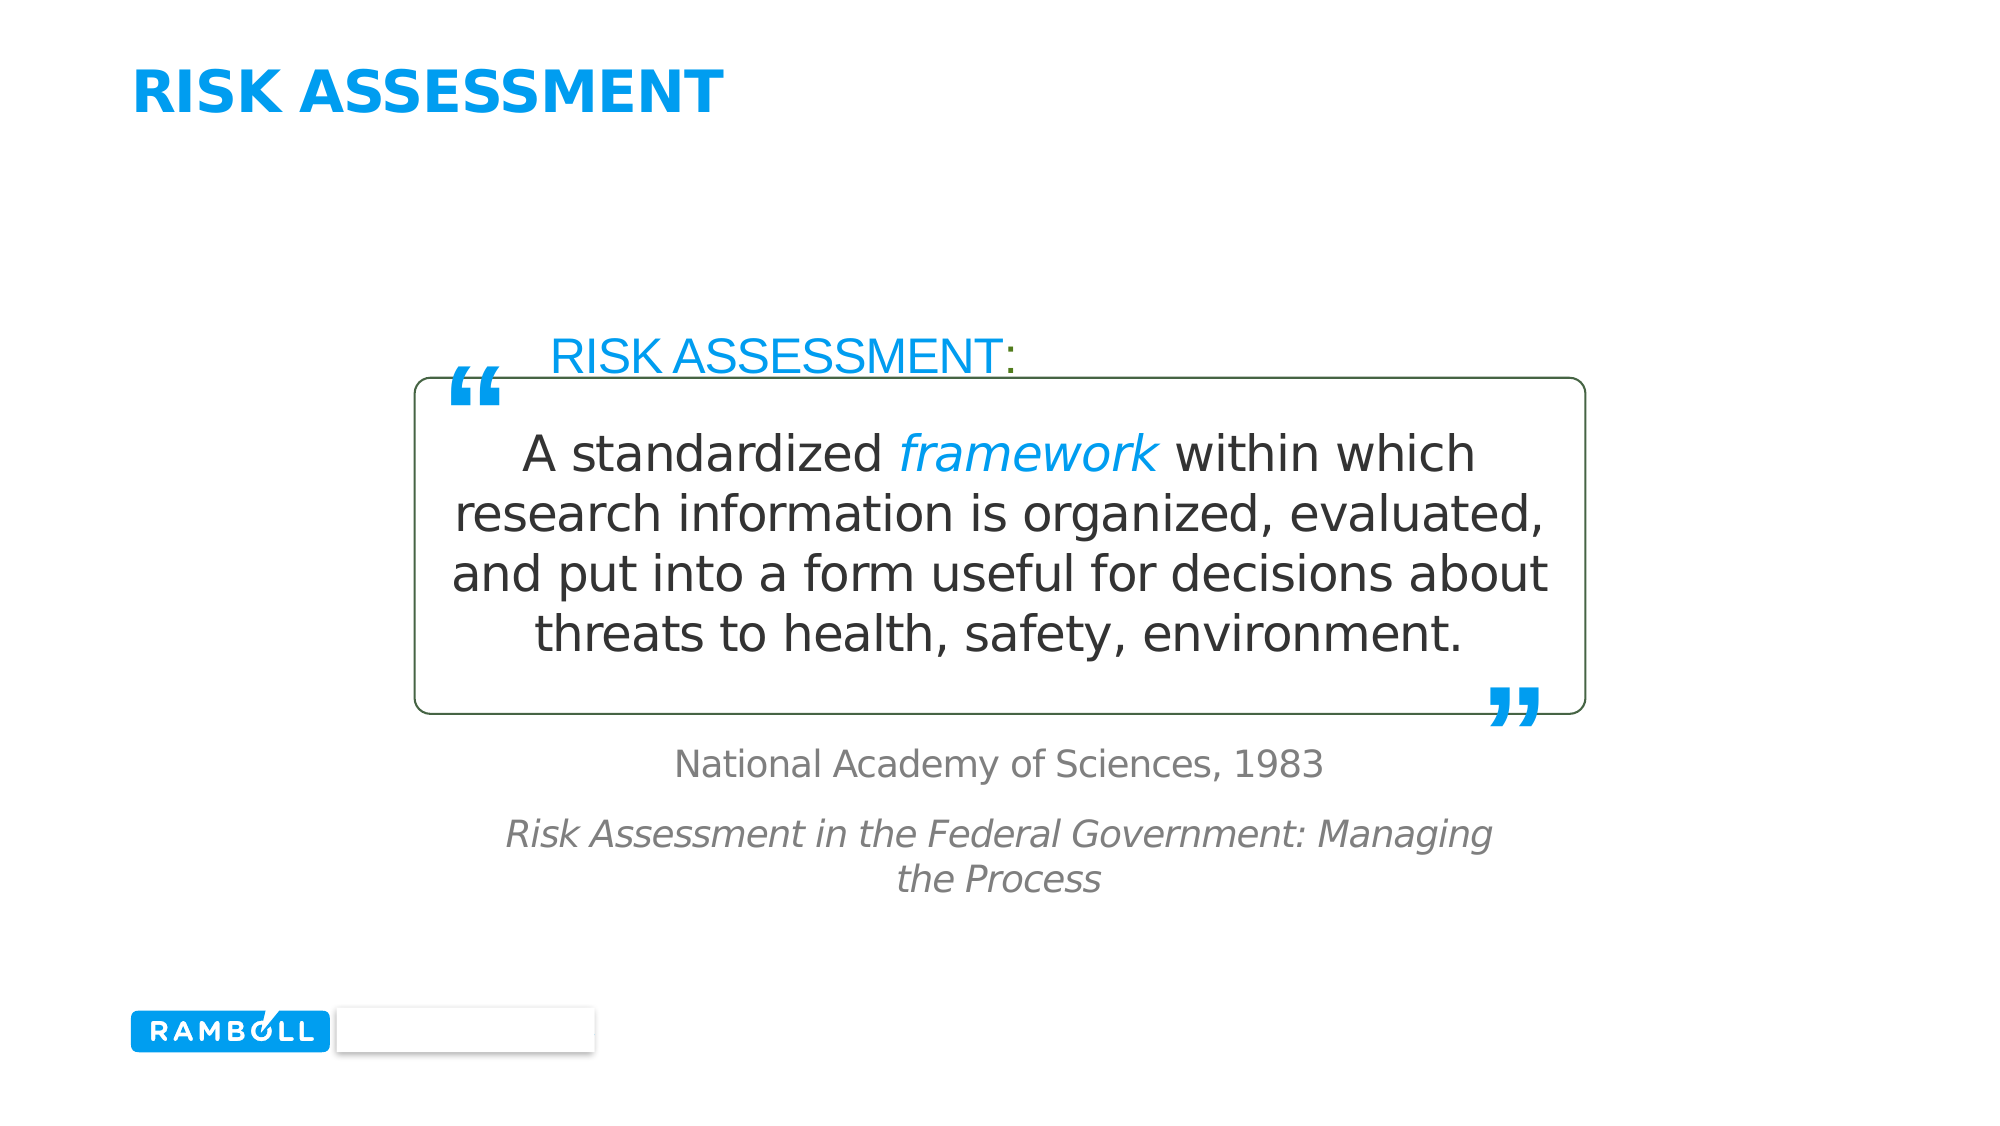

# Risk Assessment
RISK ASSESSMENT:
“

A standardized framework within which research information is organized, evaluated, and put into a form useful for decisions about threats to health, safety, environment.
”
National Academy of Sciences, 1983
Risk Assessment in the Federal Government: Managing the Process